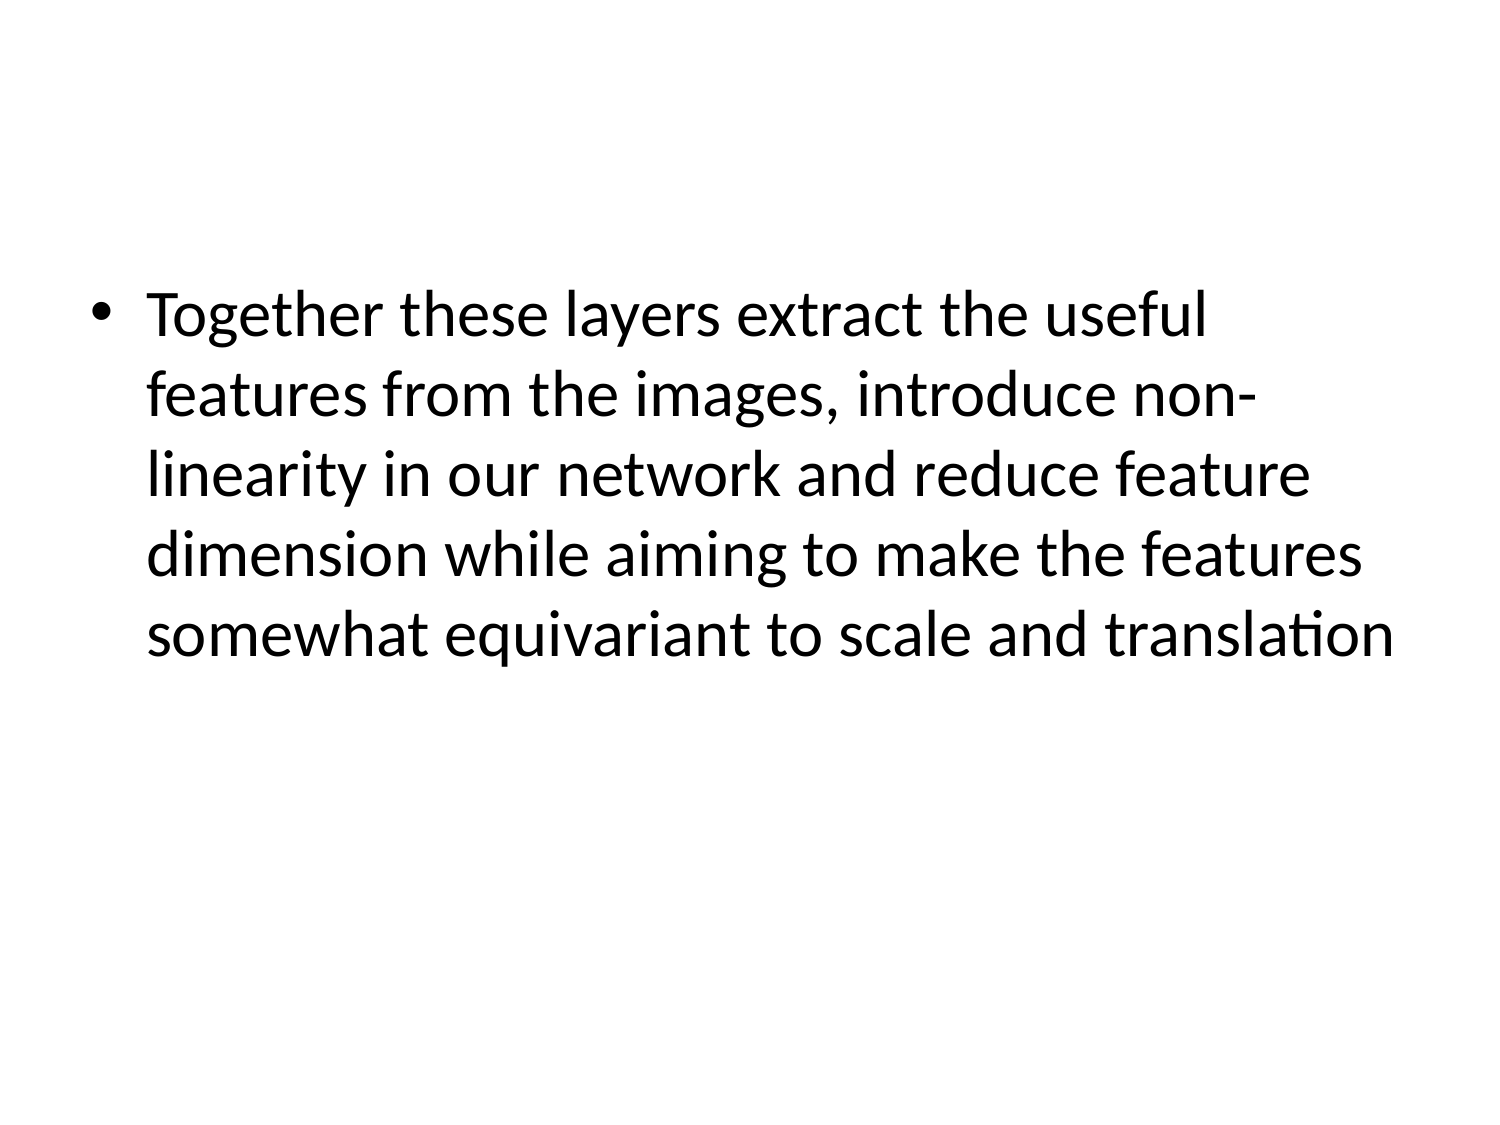

Together these layers extract the useful features from the images, introduce non-linearity in our network and reduce feature dimension while aiming to make the features somewhat equivariant to scale and translation